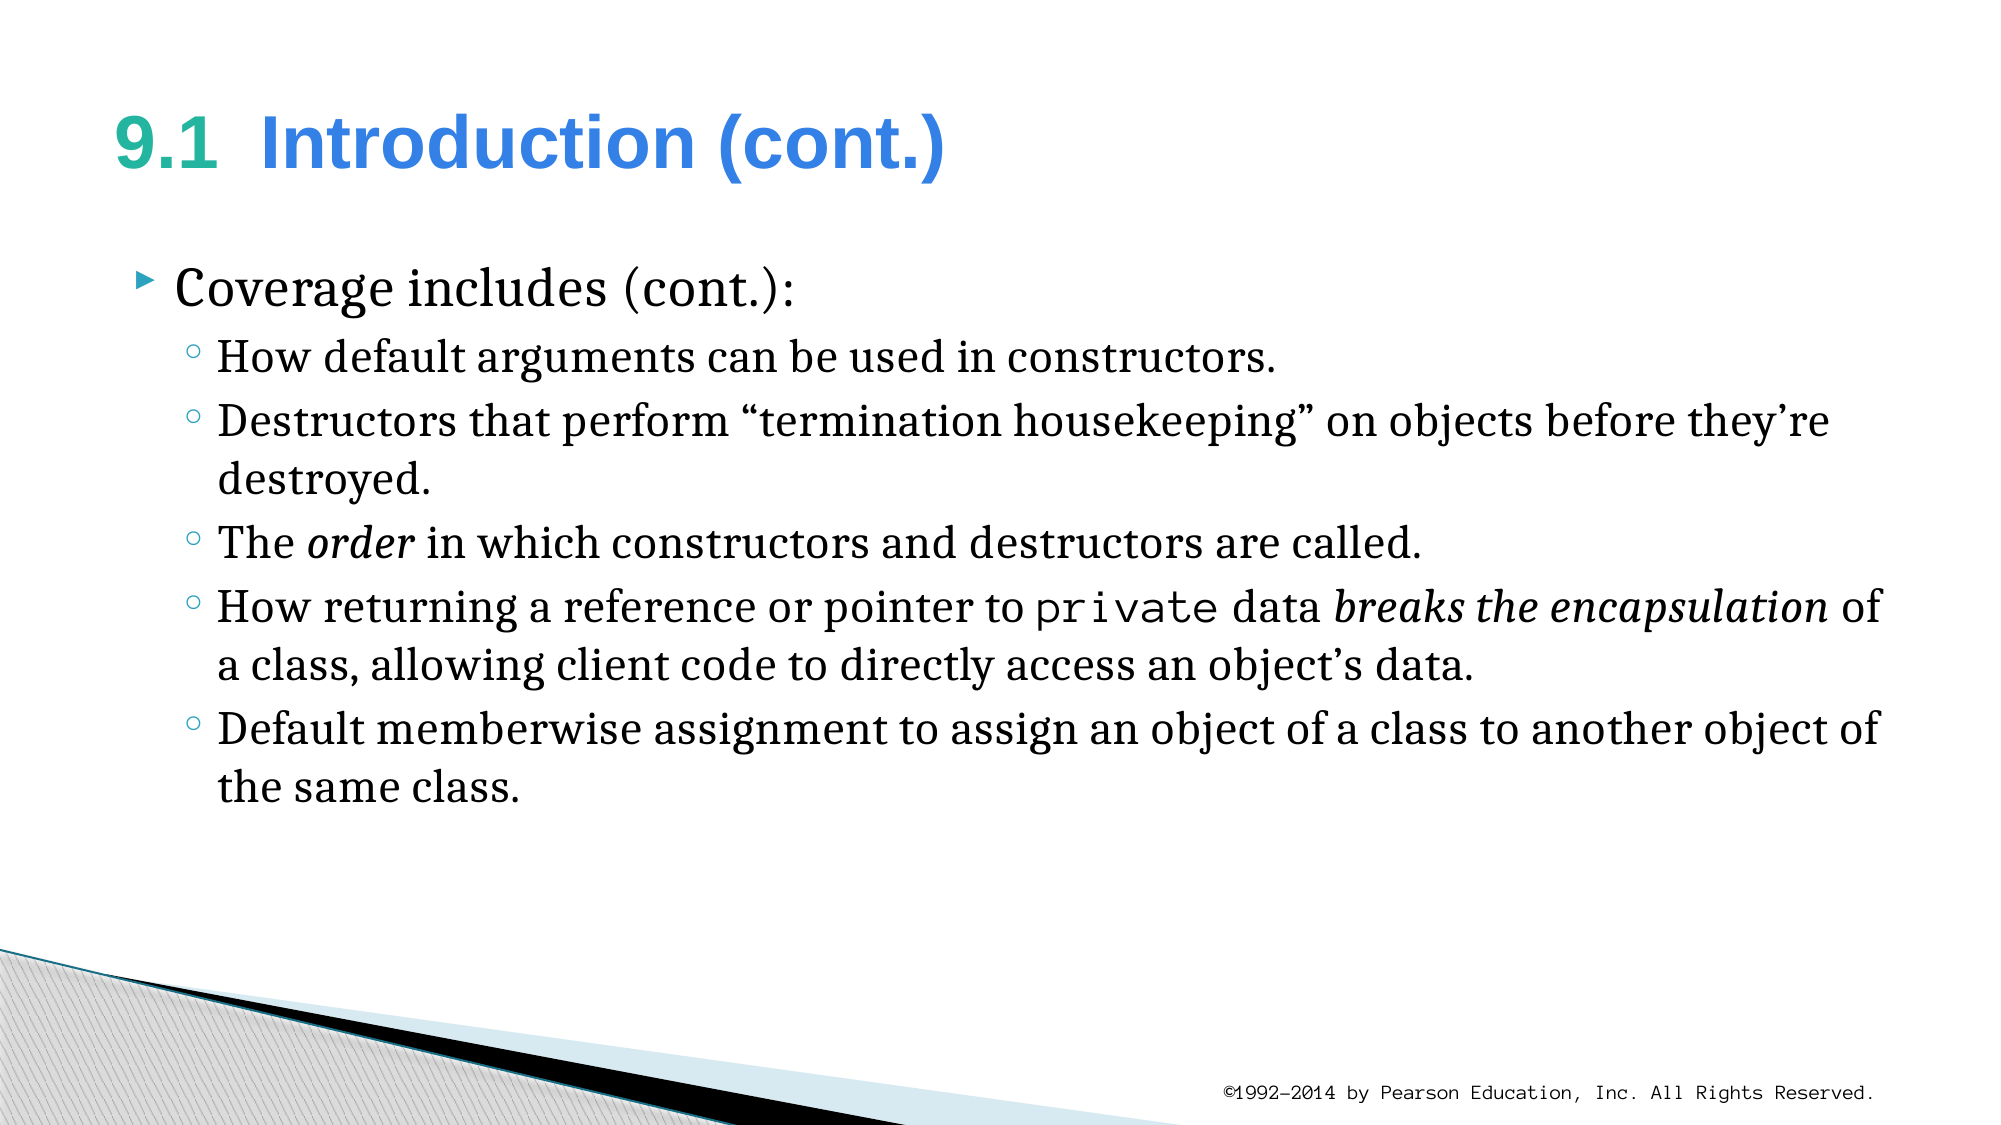

# 9.1  Introduction (cont.)
Coverage includes (cont.):
How default arguments can be used in constructors.
Destructors that perform “termination housekeeping” on objects before they’re destroyed.
The order in which constructors and destructors are called.
How returning a reference or pointer to private data breaks the encapsulation of a class, allowing client code to directly access an object’s data.
Default memberwise assignment to assign an object of a class to another object of the same class.
©1992-2014 by Pearson Education, Inc. All Rights Reserved.